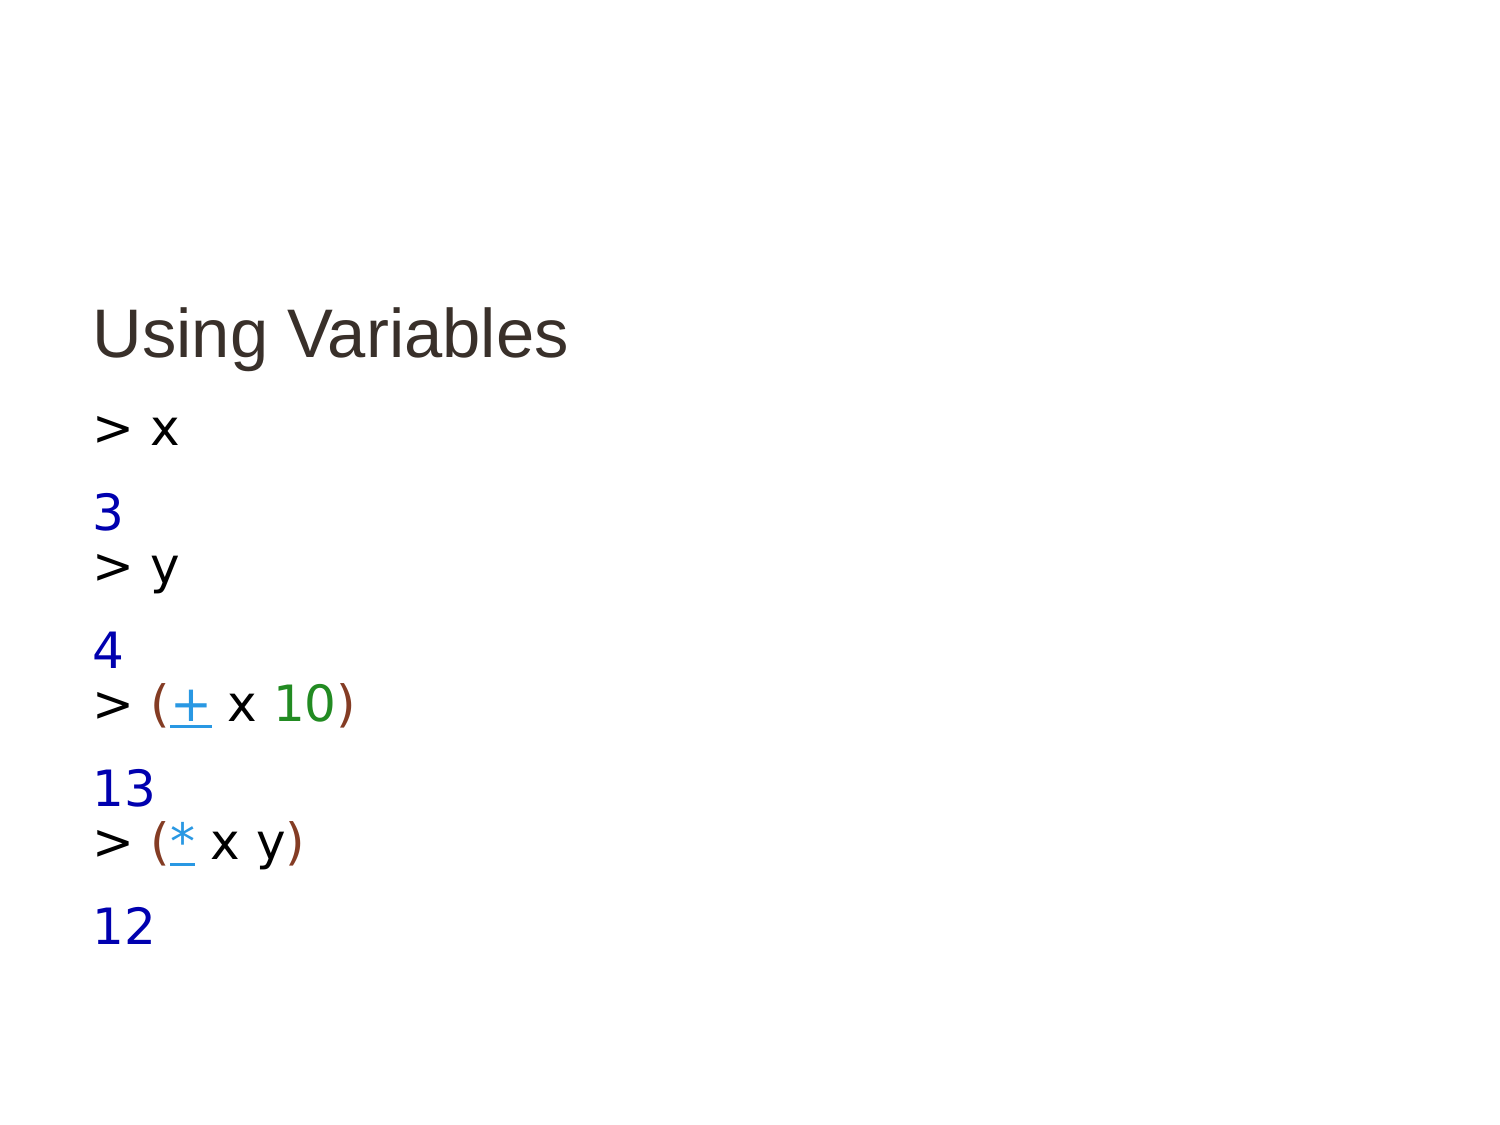

# Using Variables
> x
3
> y
4
> (+ x 10)
13
> (* x y)
12